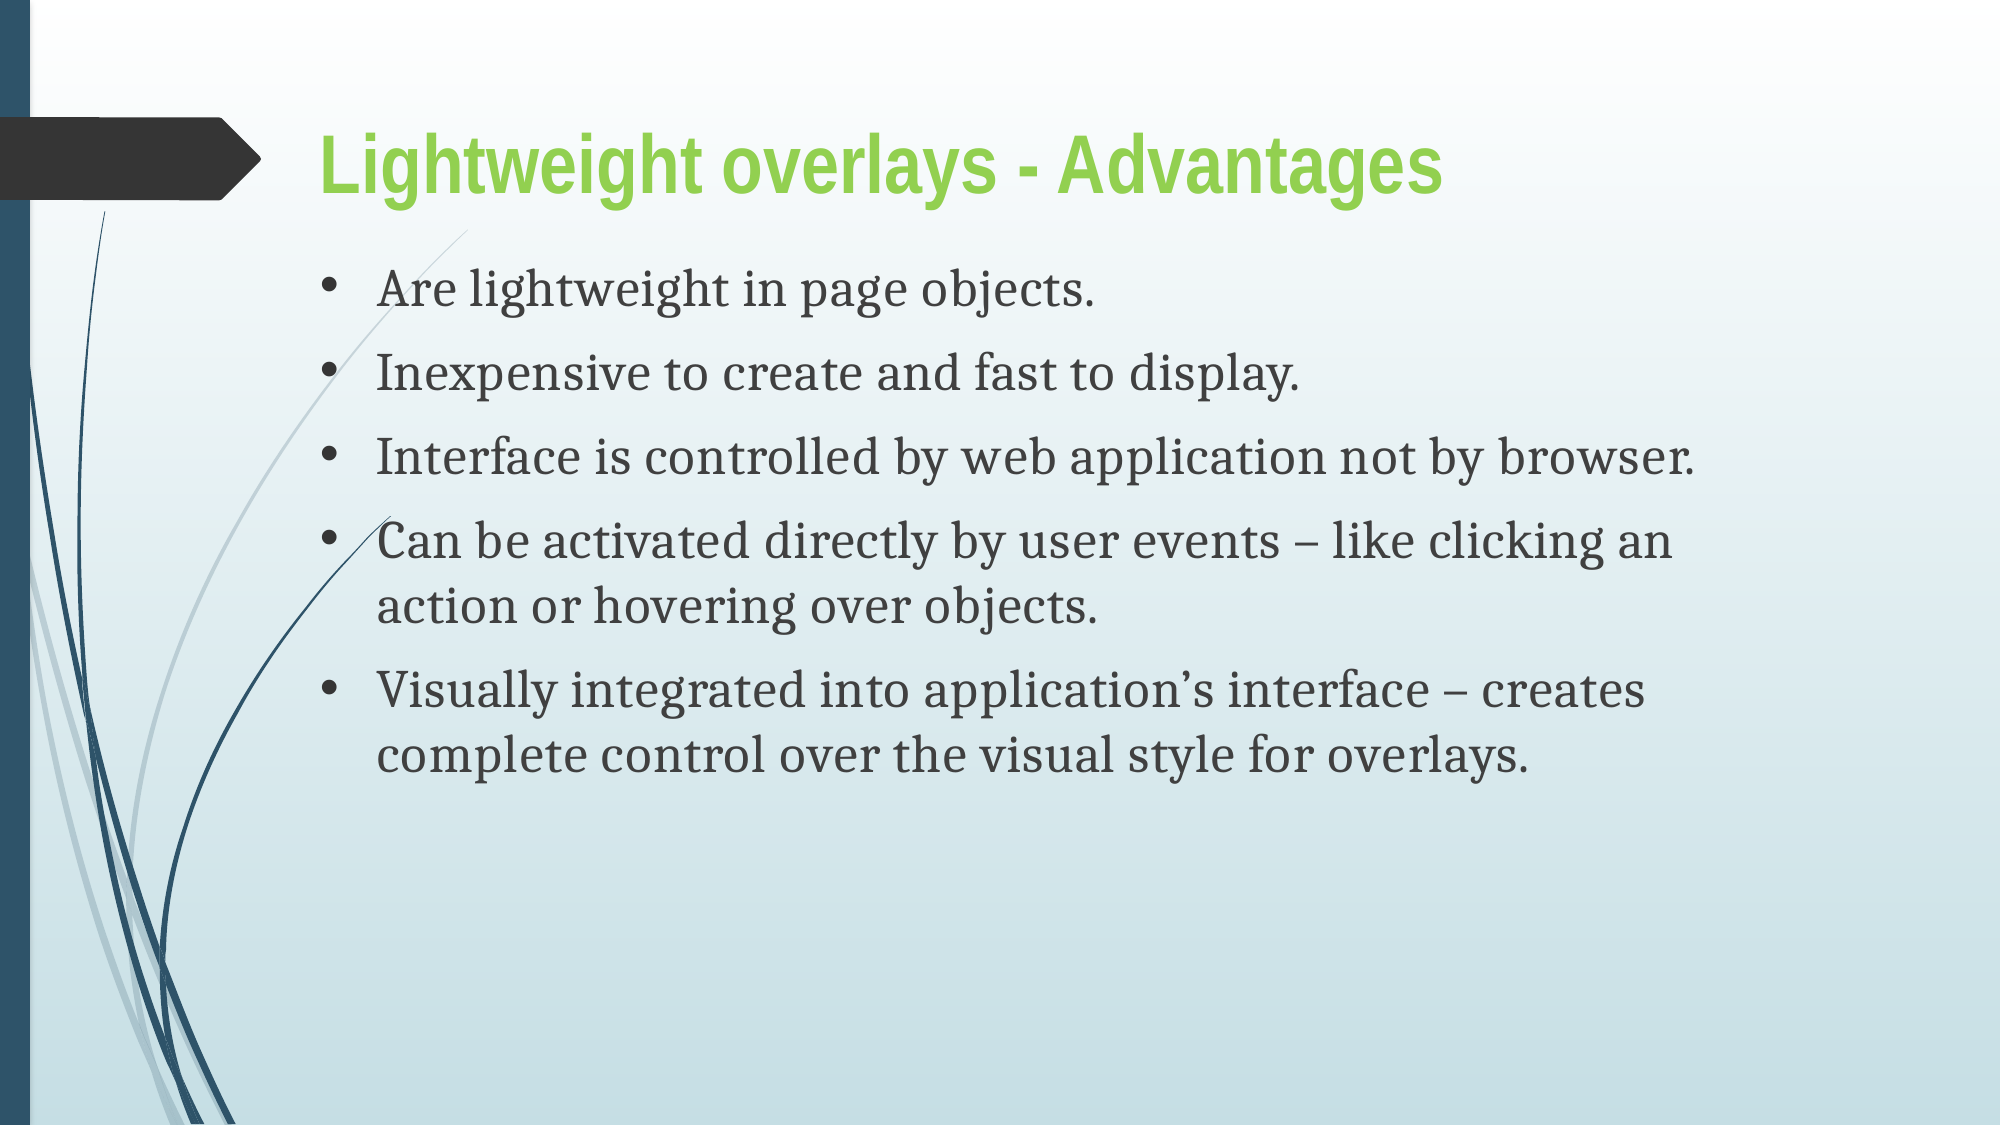

# Lightweight overlays - Advantages
Are lightweight in page objects.
Inexpensive to create and fast to display.
Interface is controlled by web application not by browser.
Can be activated directly by user events – like clicking an action or hovering over objects.
Visually integrated into application’s interface – creates complete control over the visual style for overlays.